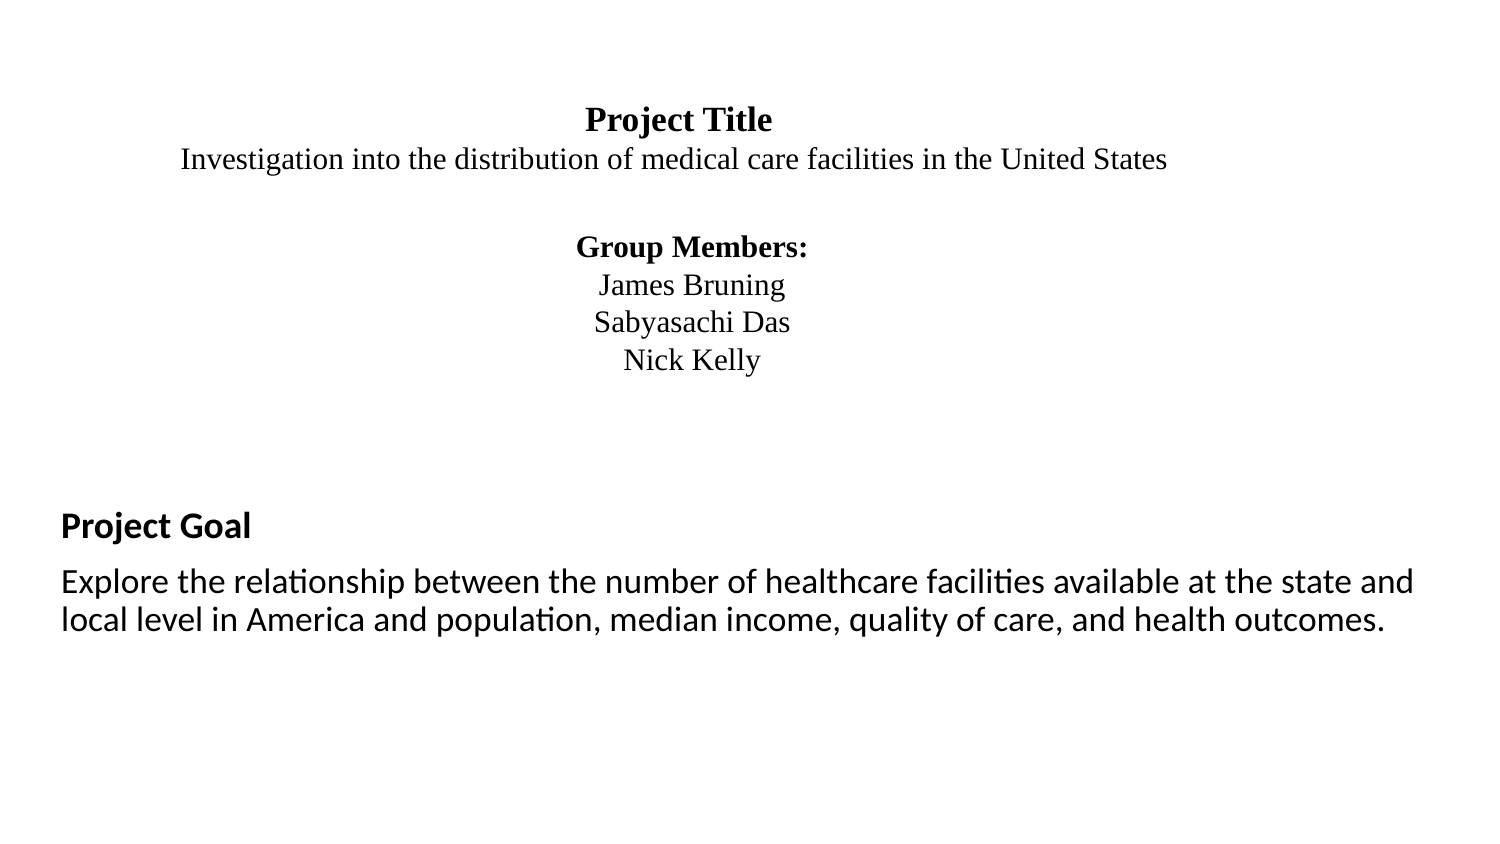

Project Title
Investigation into the distribution of medical care facilities in the United States
Group Members:
James Bruning
Sabyasachi Das
Nick Kelly

Project Goal
Explore the relationship between the number of healthcare facilities available at the state and local level in America and population, median income, quality of care, and health outcomes.